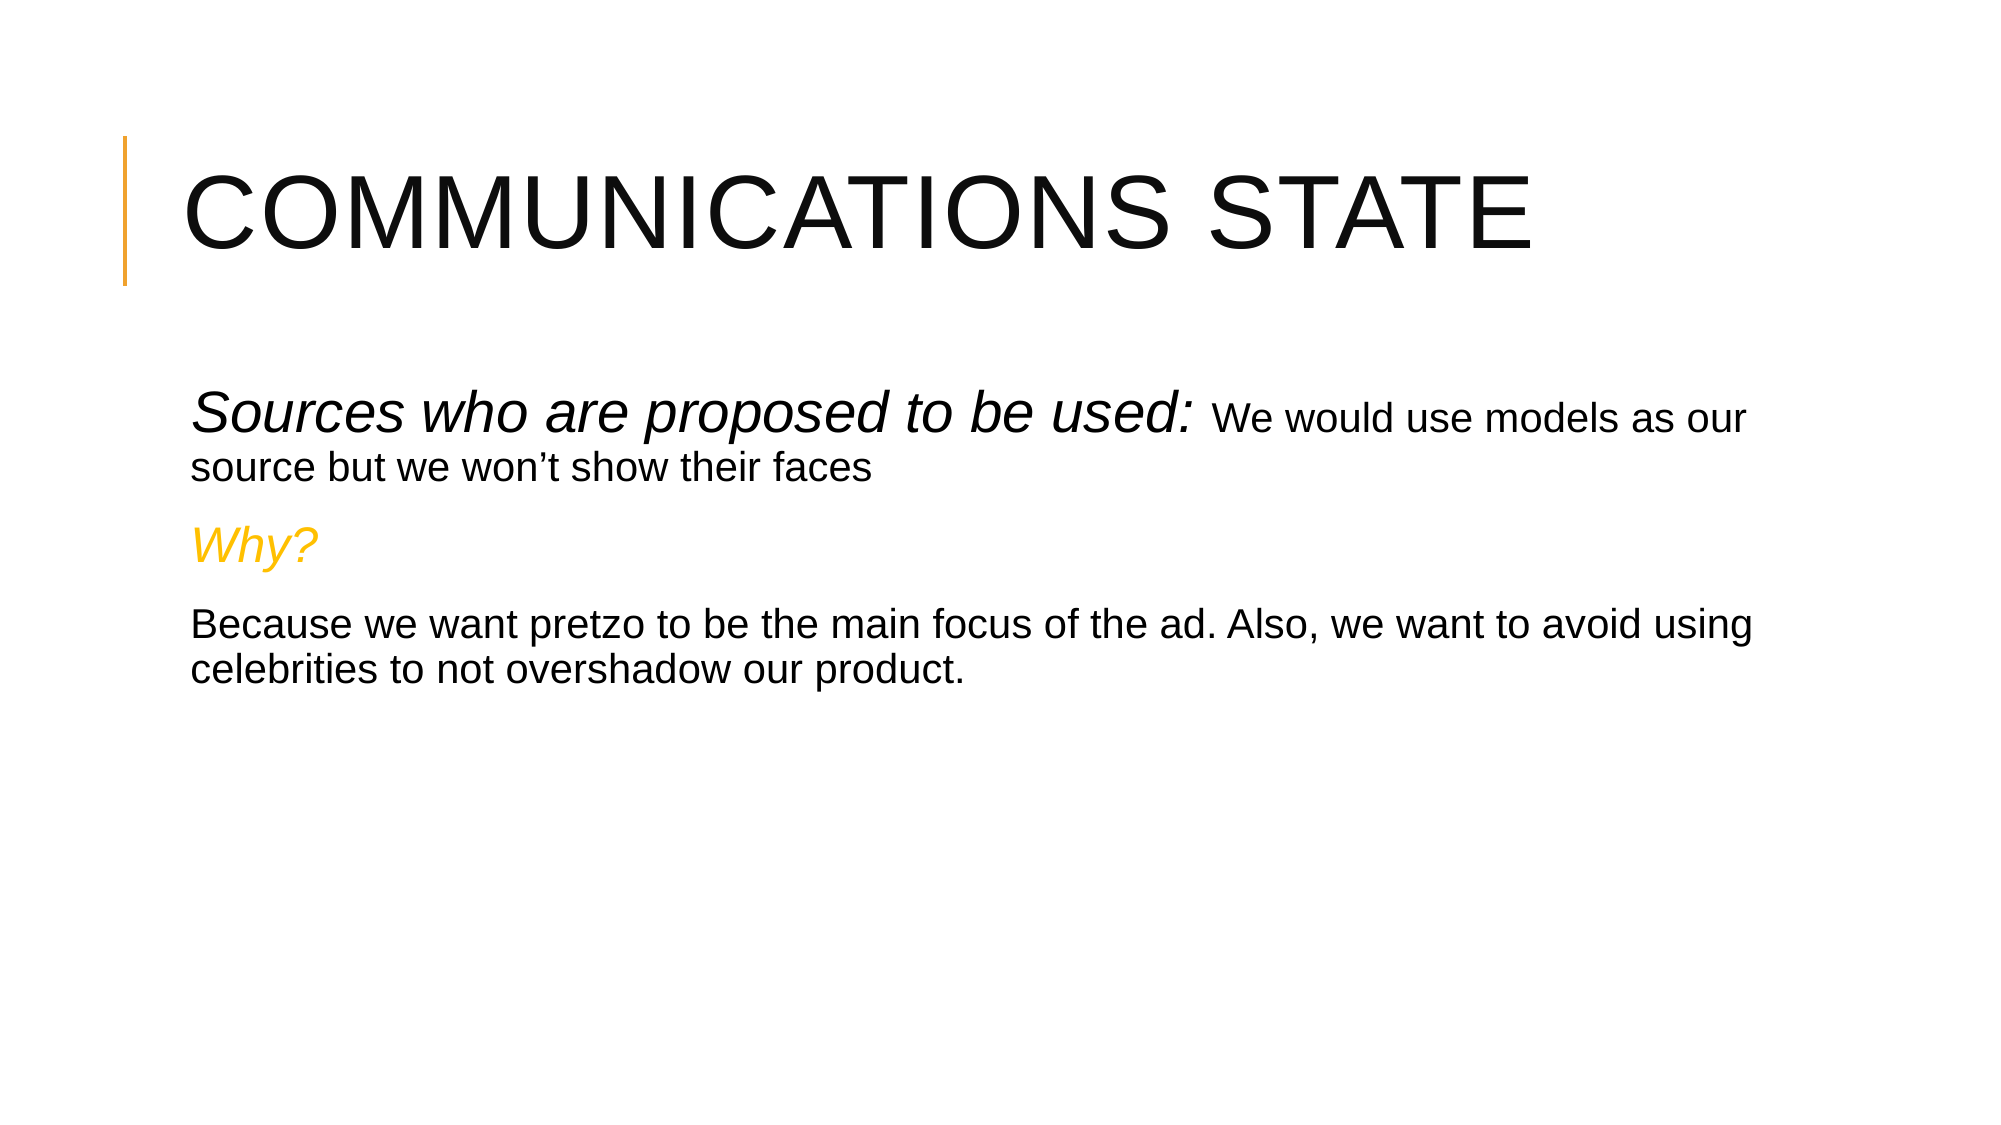

# communications state
Sources who are proposed to be used: We would use models as our source but we won’t show their faces
Why?
Because we want pretzo to be the main focus of the ad. Also, we want to avoid using celebrities to not overshadow our product.